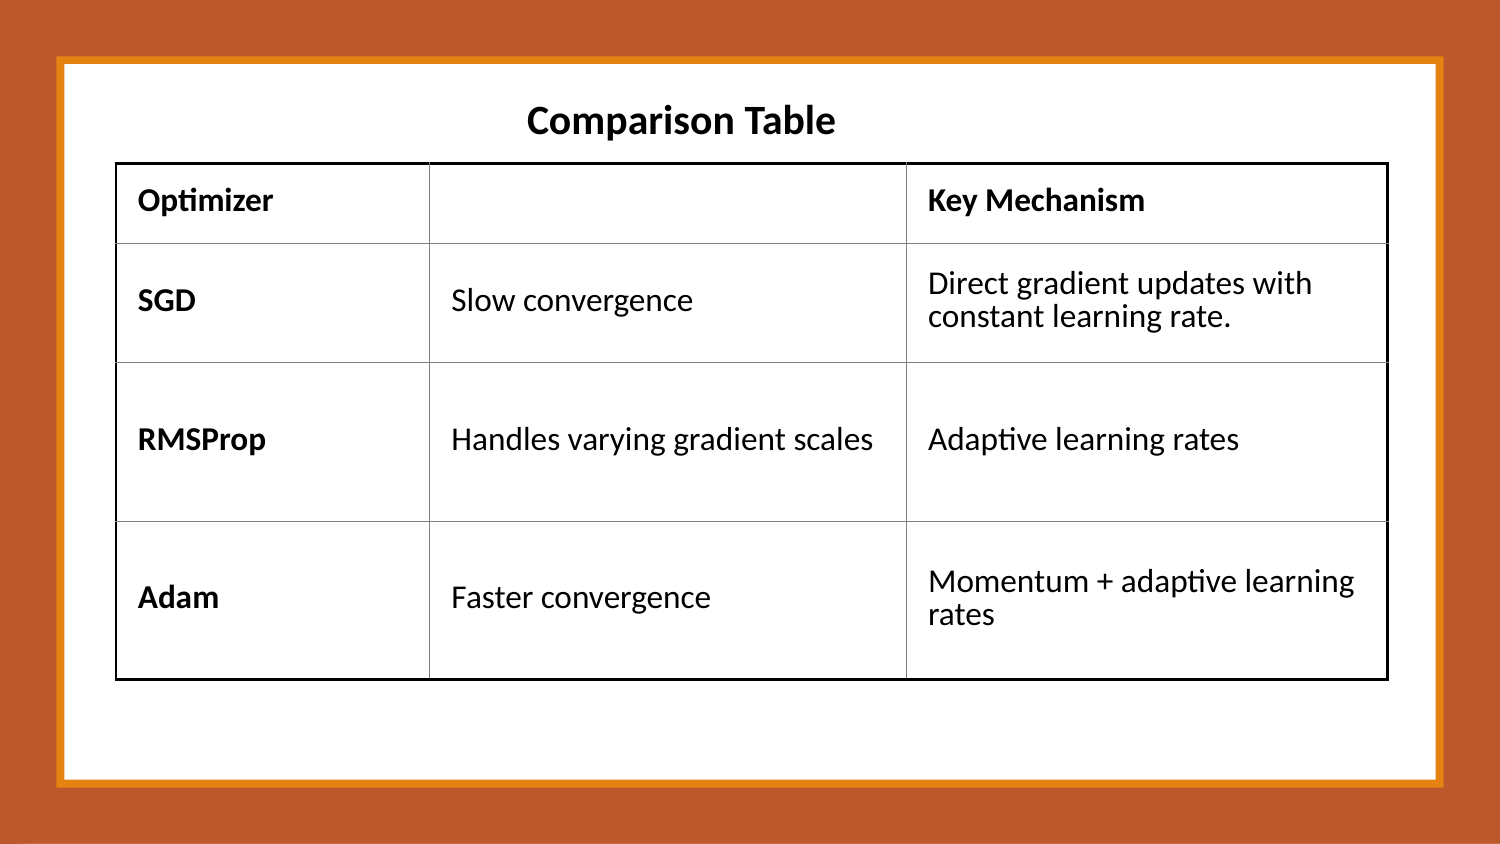

Comparison Table
| Optimizer |  | Key Mechanism |
| --- | --- | --- |
| SGD | Slow convergence | Direct gradient updates with constant learning rate. |
| RMSProp | Handles varying gradient scales | Adaptive learning rates |
| Adam | Faster convergence | Momentum + adaptive learning rates |